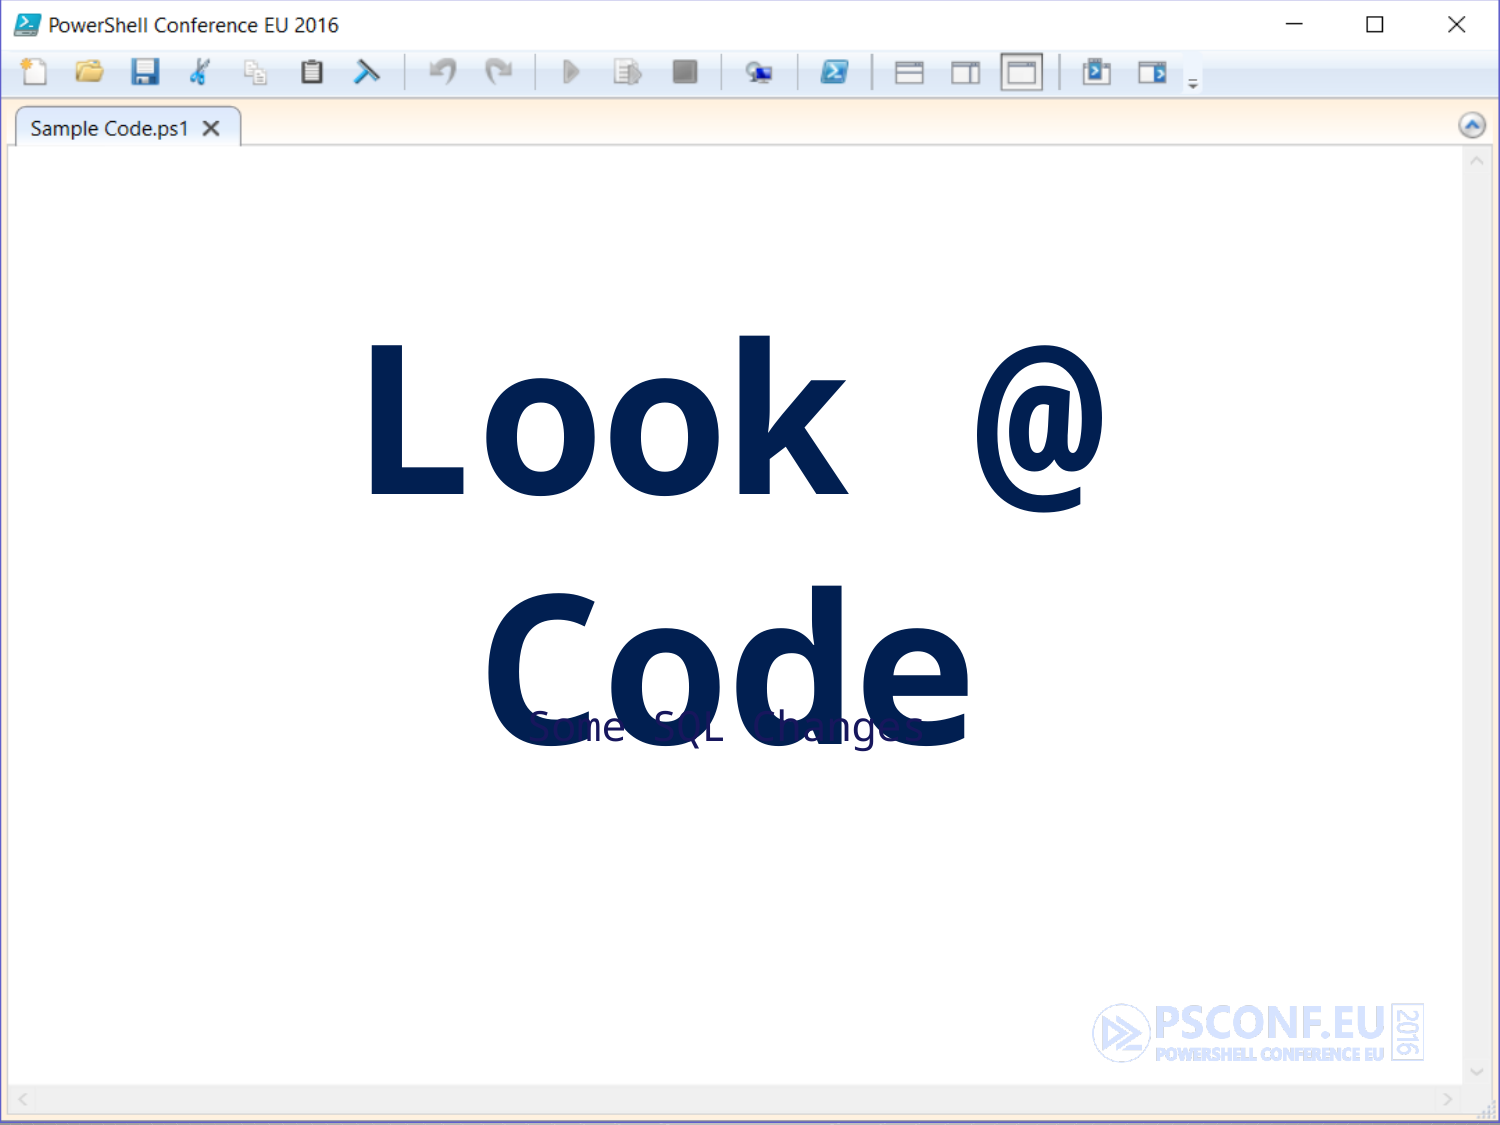

# Look @ Code
Some SQL Changes